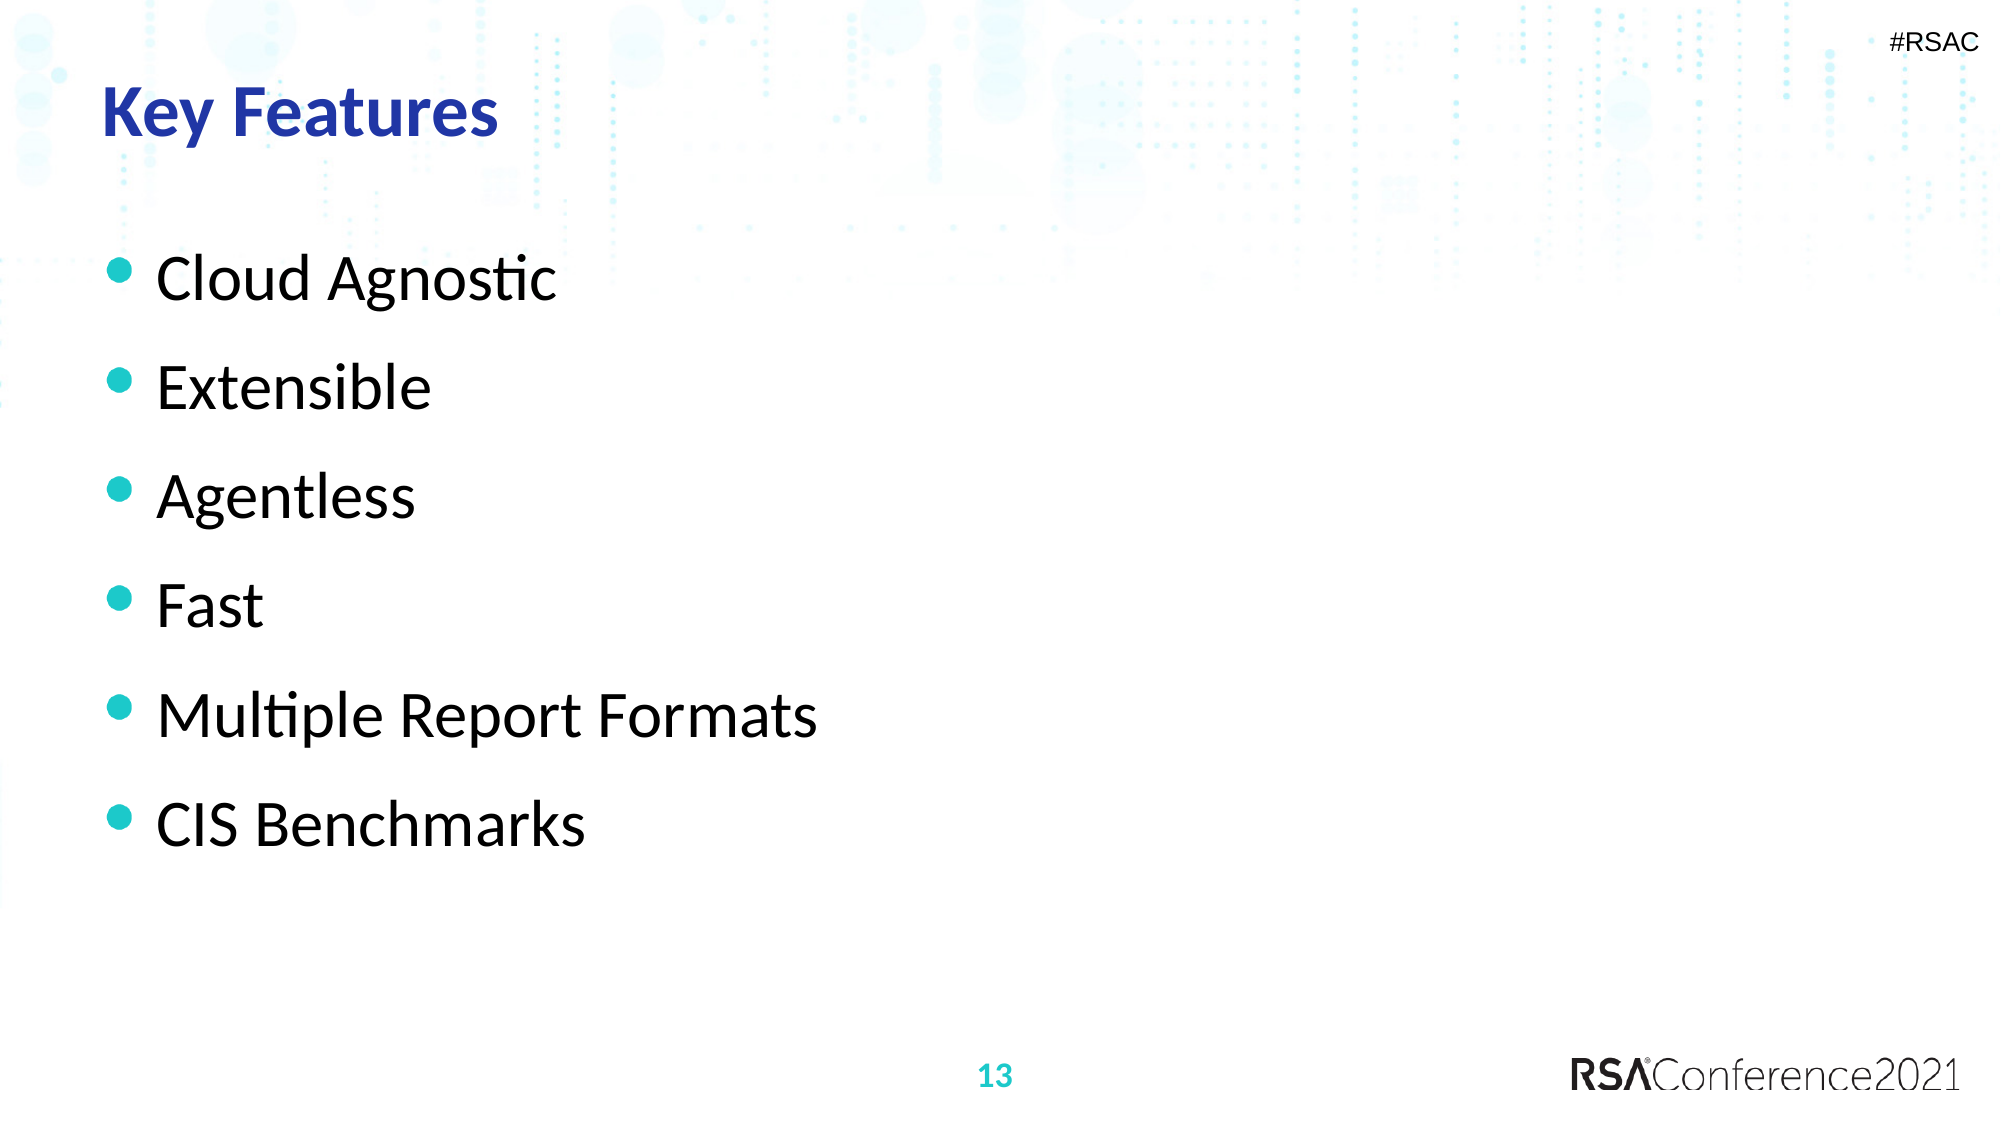

# Key Features
Cloud Agnostic
Extensible
Agentless
Fast
Multiple Report Formats
CIS Benchmarks
13